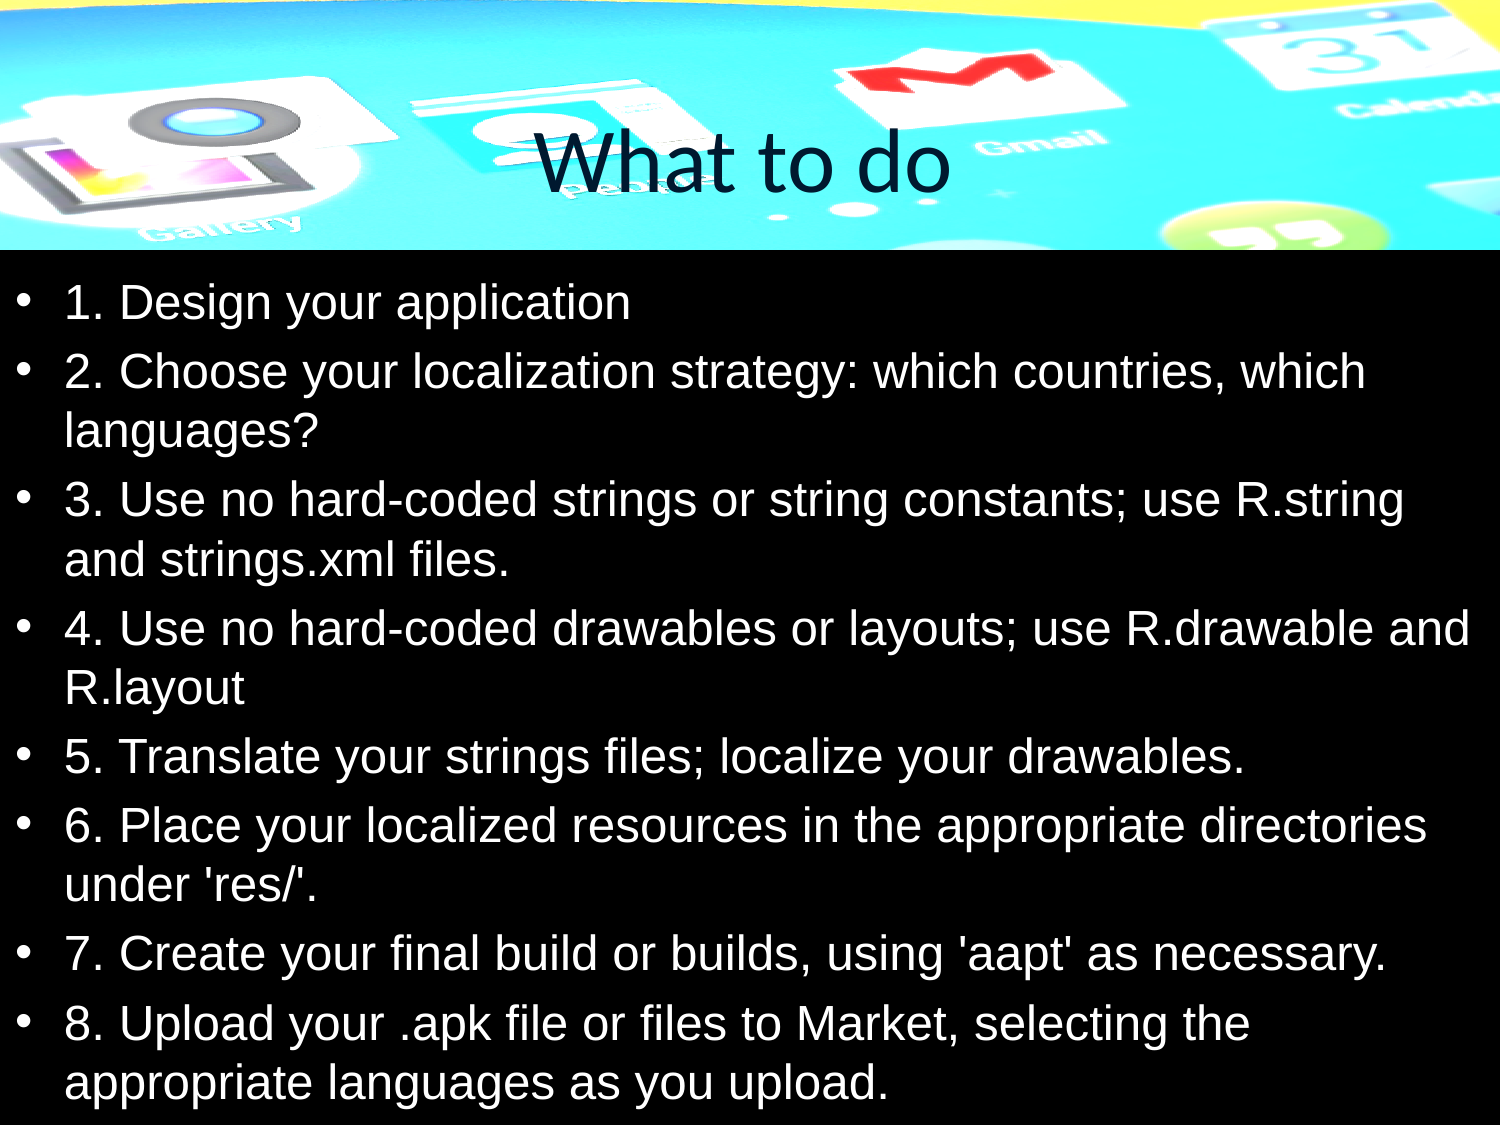

# What to do
1. Design your application
2. Choose your localization strategy: which countries, which languages?
3. Use no hard-coded strings or string constants; use R.string and strings.xml files.
4. Use no hard-coded drawables or layouts; use R.drawable and R.layout
5. Translate your strings files; localize your drawables.
6. Place your localized resources in the appropriate directories under 'res/'.
7. Create your final build or builds, using 'aapt' as necessary.
8. Upload your .apk file or files to Market, selecting the appropriate languages as you upload.